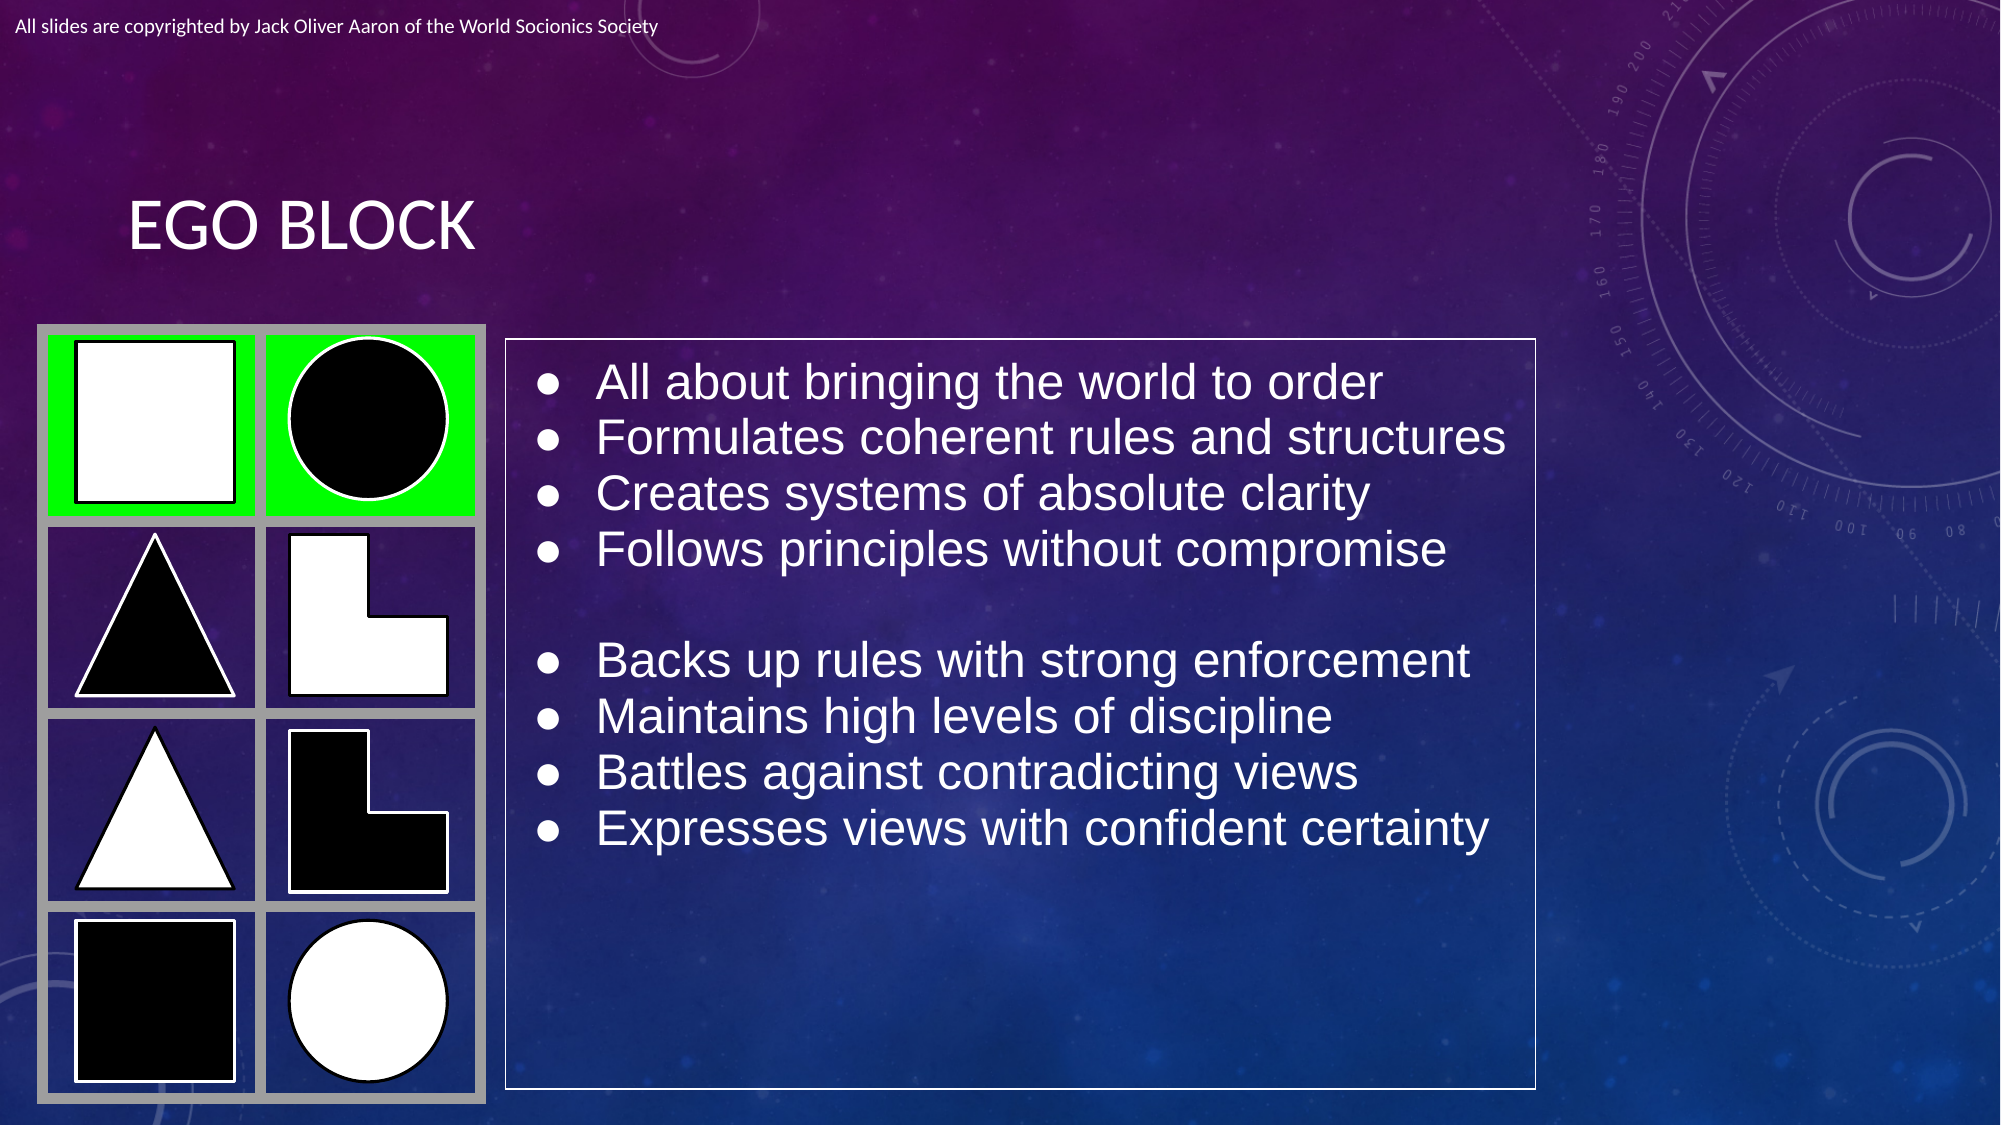

All slides are copyrighted by Jack Oliver Aaron of the World Socionics Society
# EGO BLOCK
|  |  |
| --- | --- |
|  |  |
|  |  |
|  |  |

| All about bringing the world to order Formulates coherent rules and structures Creates systems of absolute clarity Follows principles without compromise Backs up rules with strong enforcement Maintains high levels of discipline Battles against contradicting views Expresses views with confident certainty |
| --- |